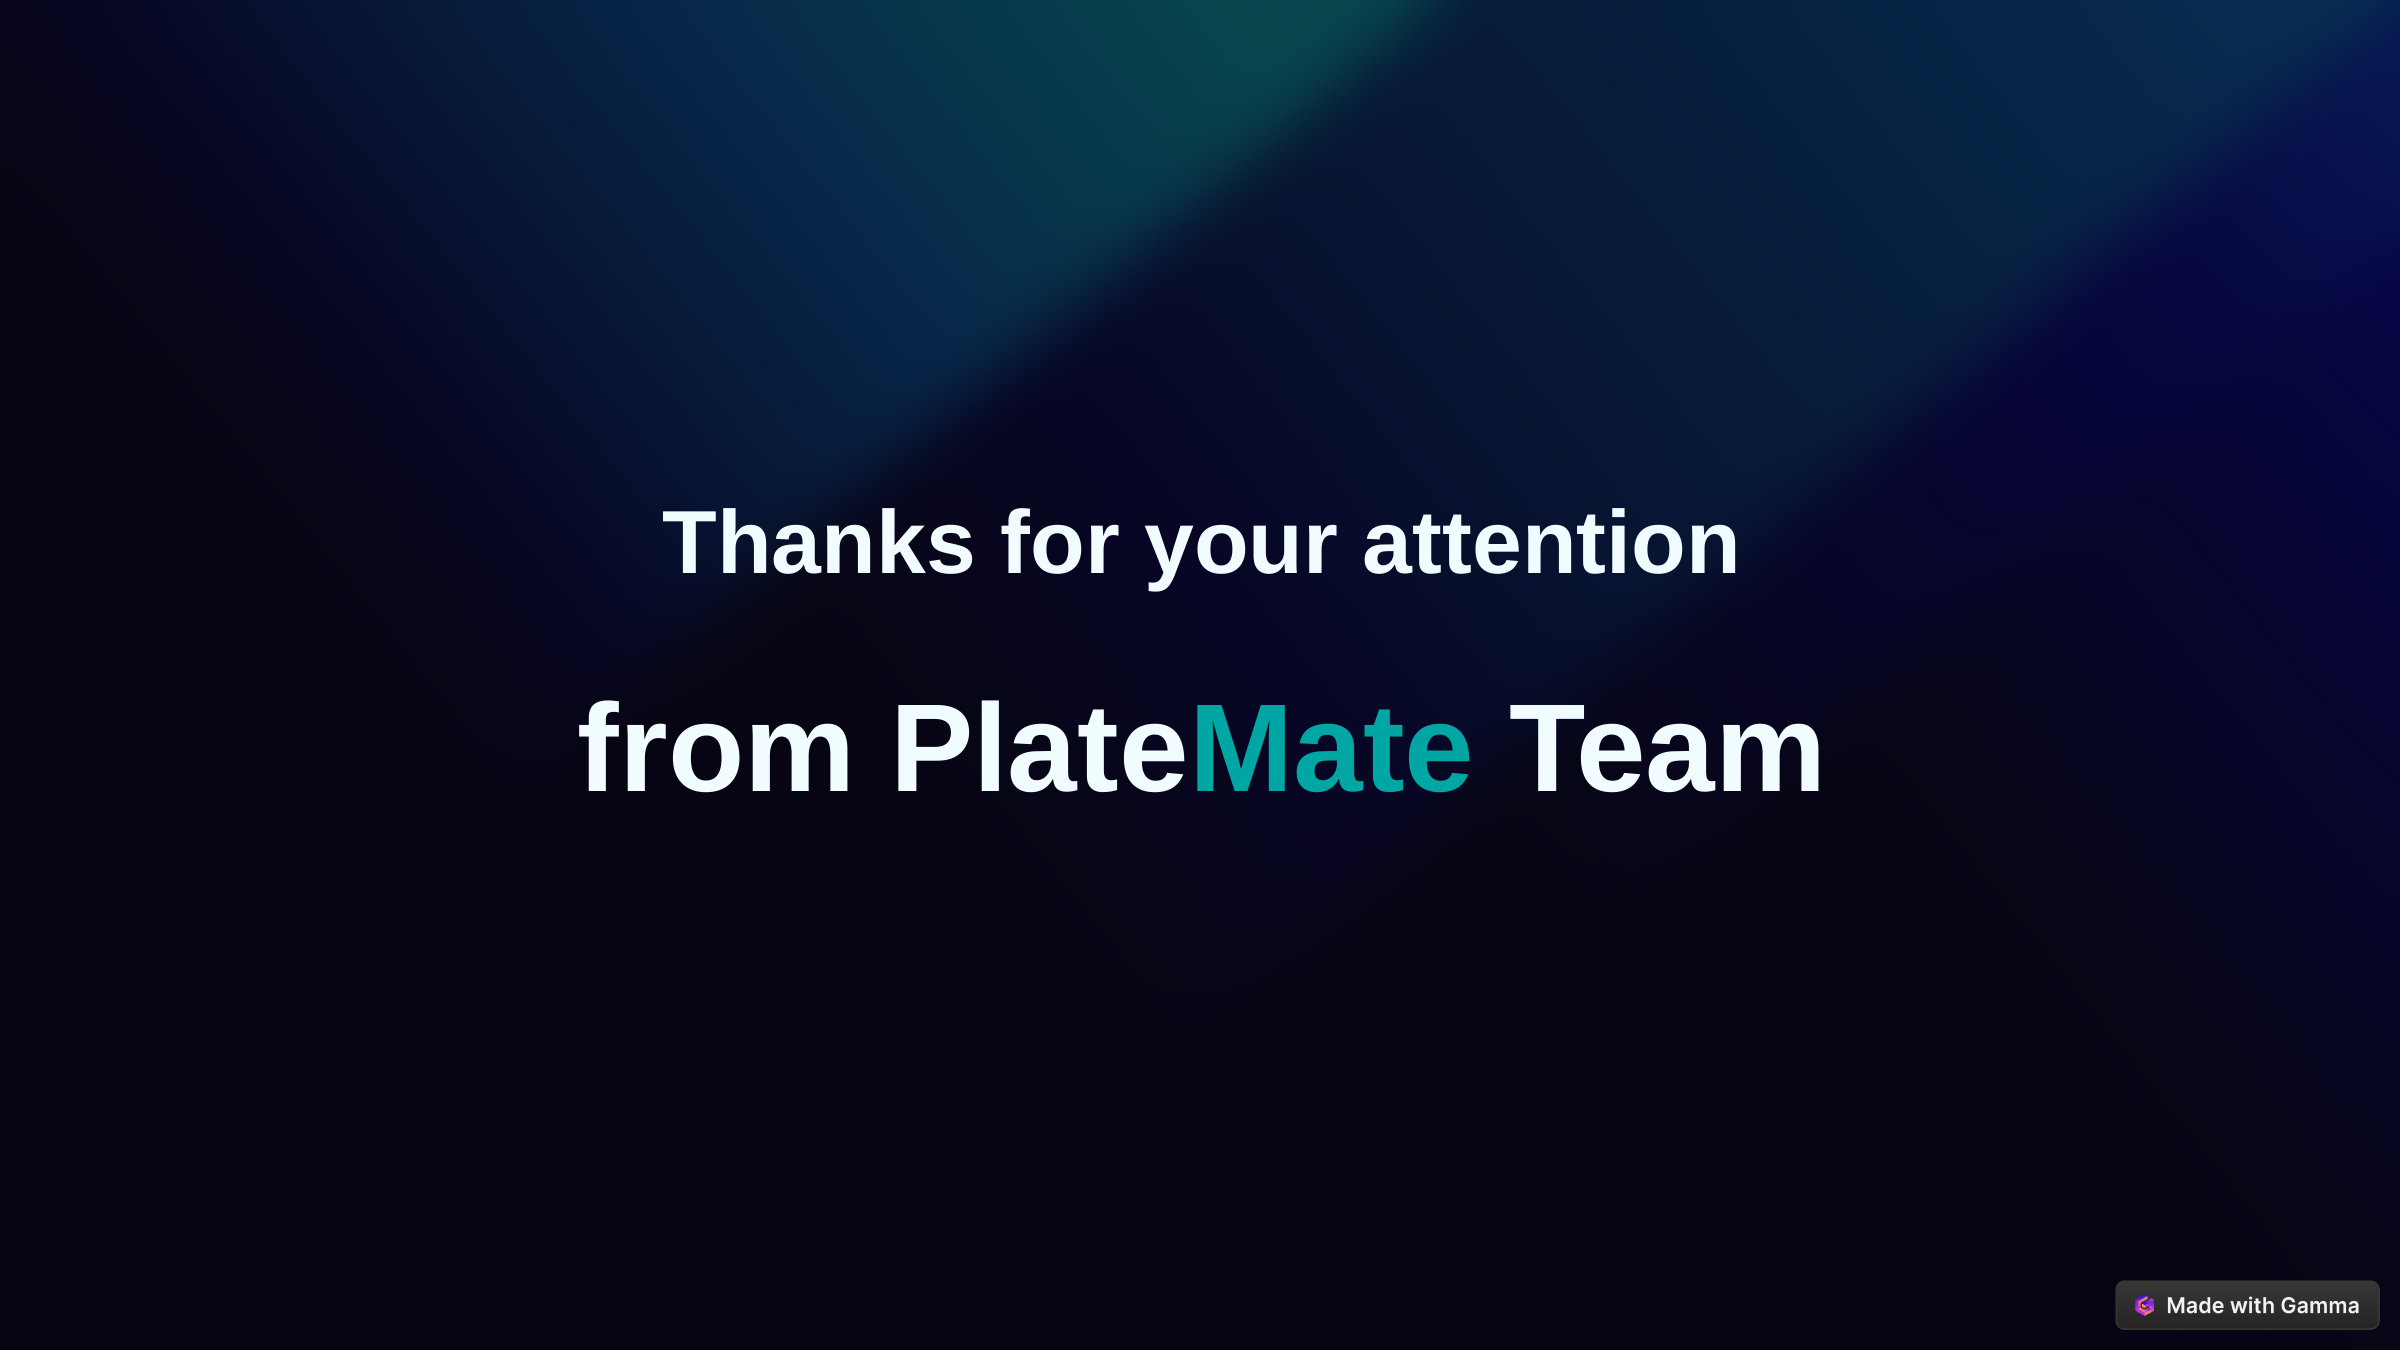

Thanks for your attention
from PlateMate Team